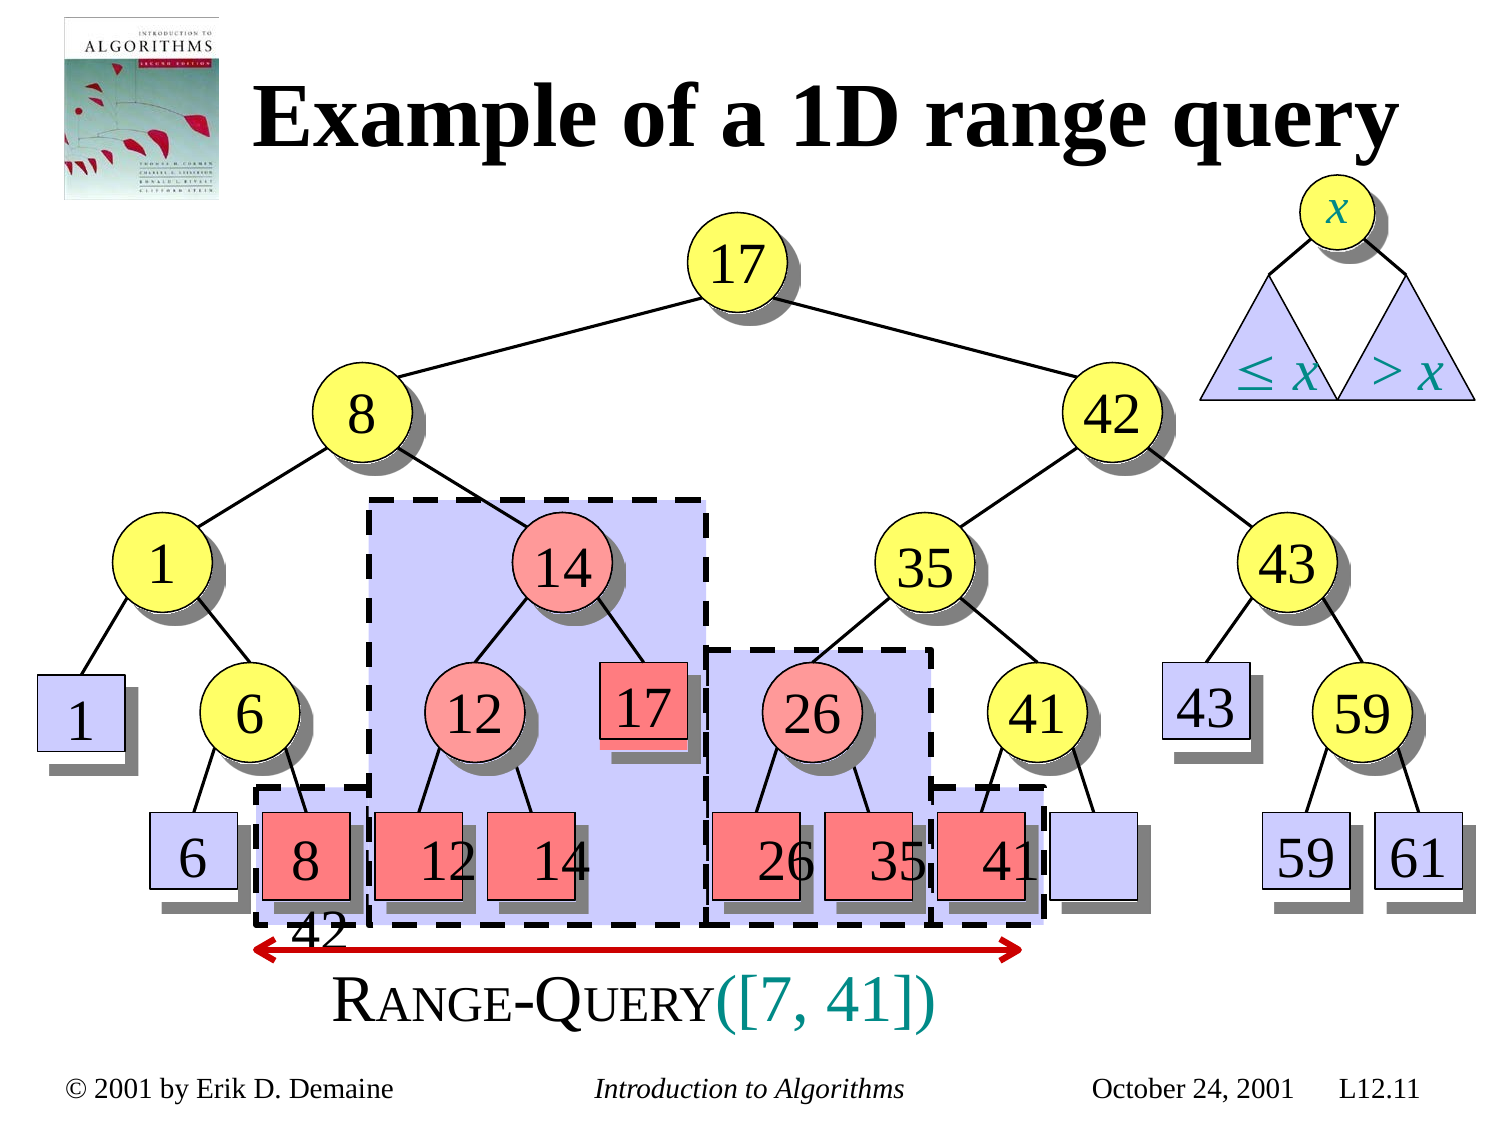

# Example of a 1D range query

x
17

≤ x	> x

8	42

14	35

1
43

17
43

6
12

8	12	14	26	35	41	42
26	41
59
1
17

6
59
61

8
12
14
26
35
41

RANGE-QUERY([7, 41])
© 2001 by Erik D. Demaine
Introduction to Algorithms
October 24, 2001
L12.11